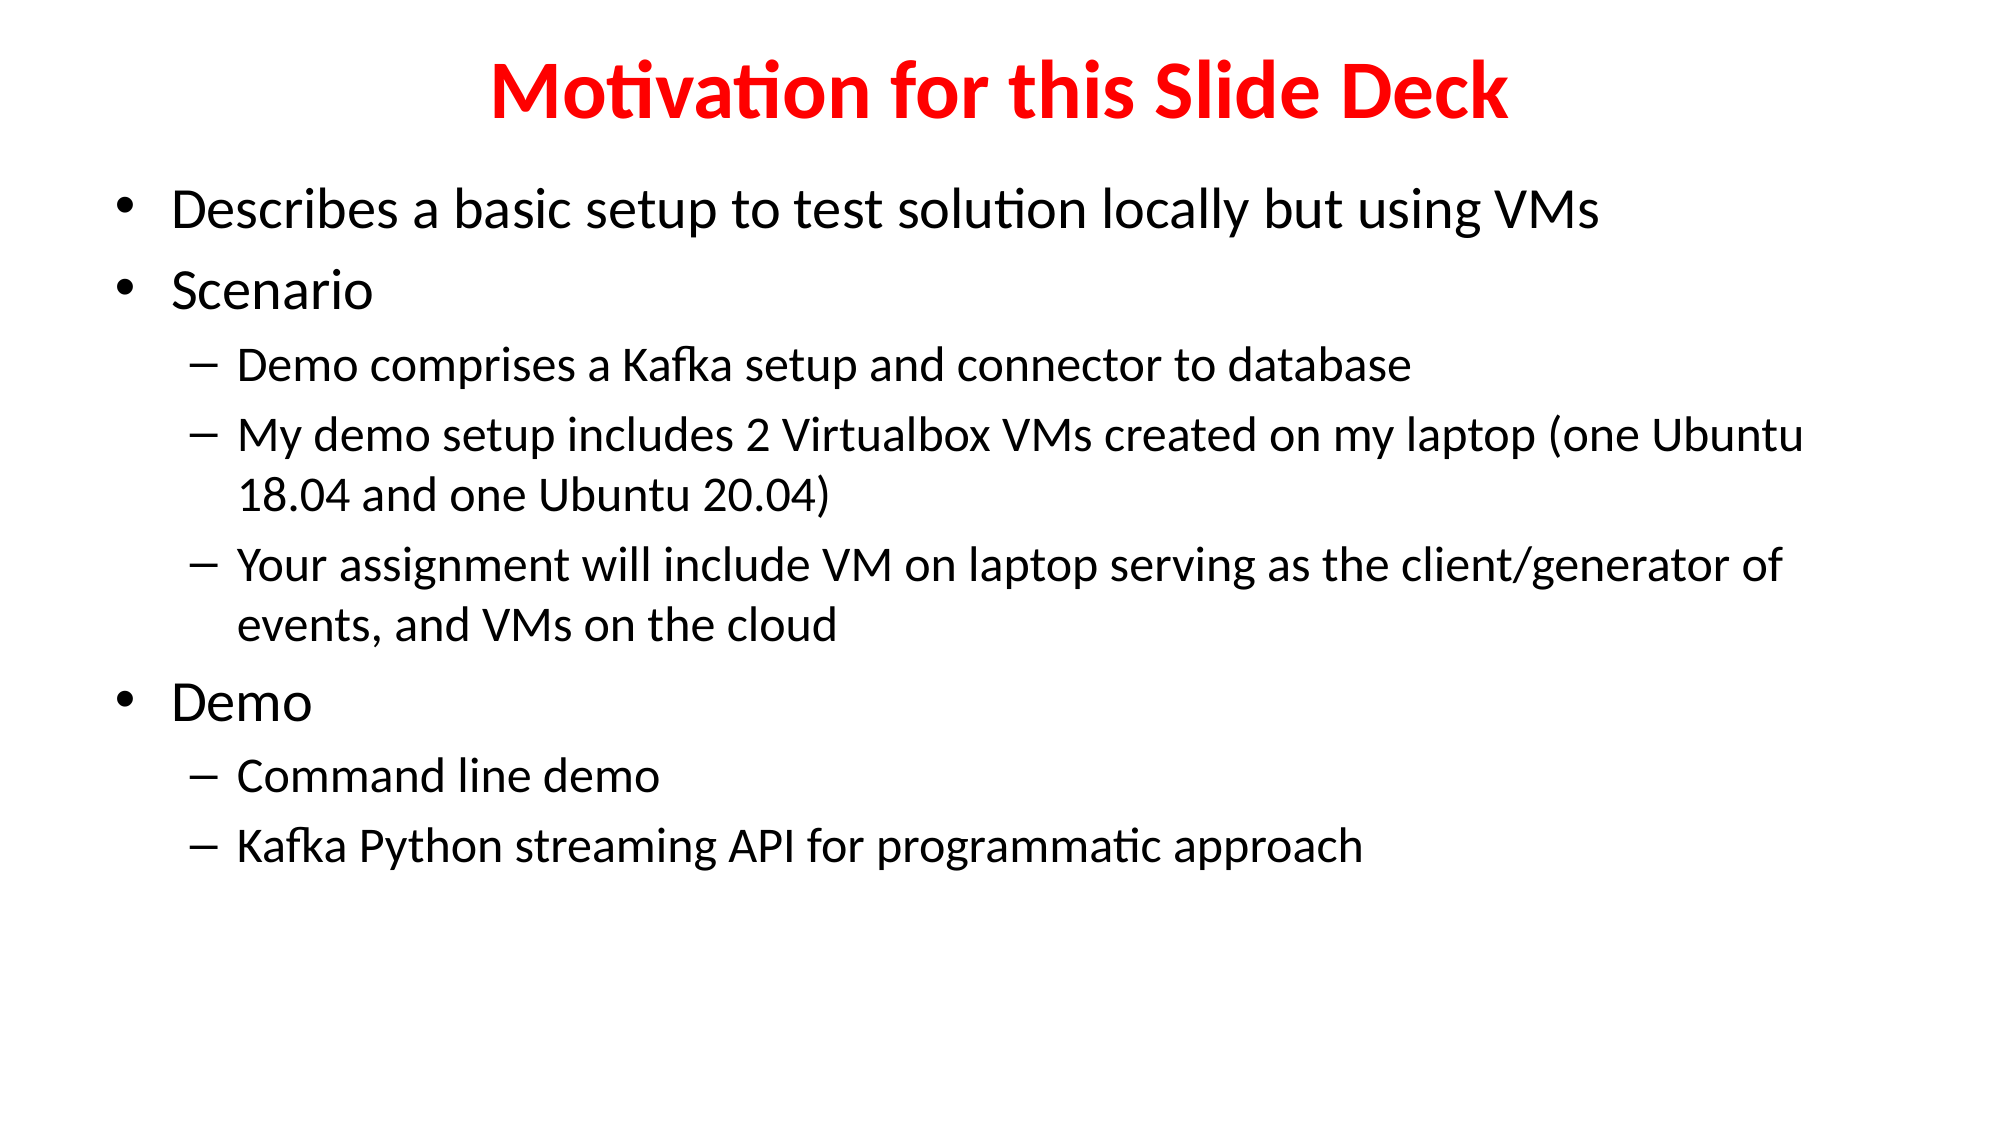

# Motivation for this Slide Deck
Describes a basic setup to test solution locally but using VMs
Scenario
Demo comprises a Kafka setup and connector to database
My demo setup includes 2 Virtualbox VMs created on my laptop (one Ubuntu 18.04 and one Ubuntu 20.04)
Your assignment will include VM on laptop serving as the client/generator of events, and VMs on the cloud
Demo
Command line demo
Kafka Python streaming API for programmatic approach